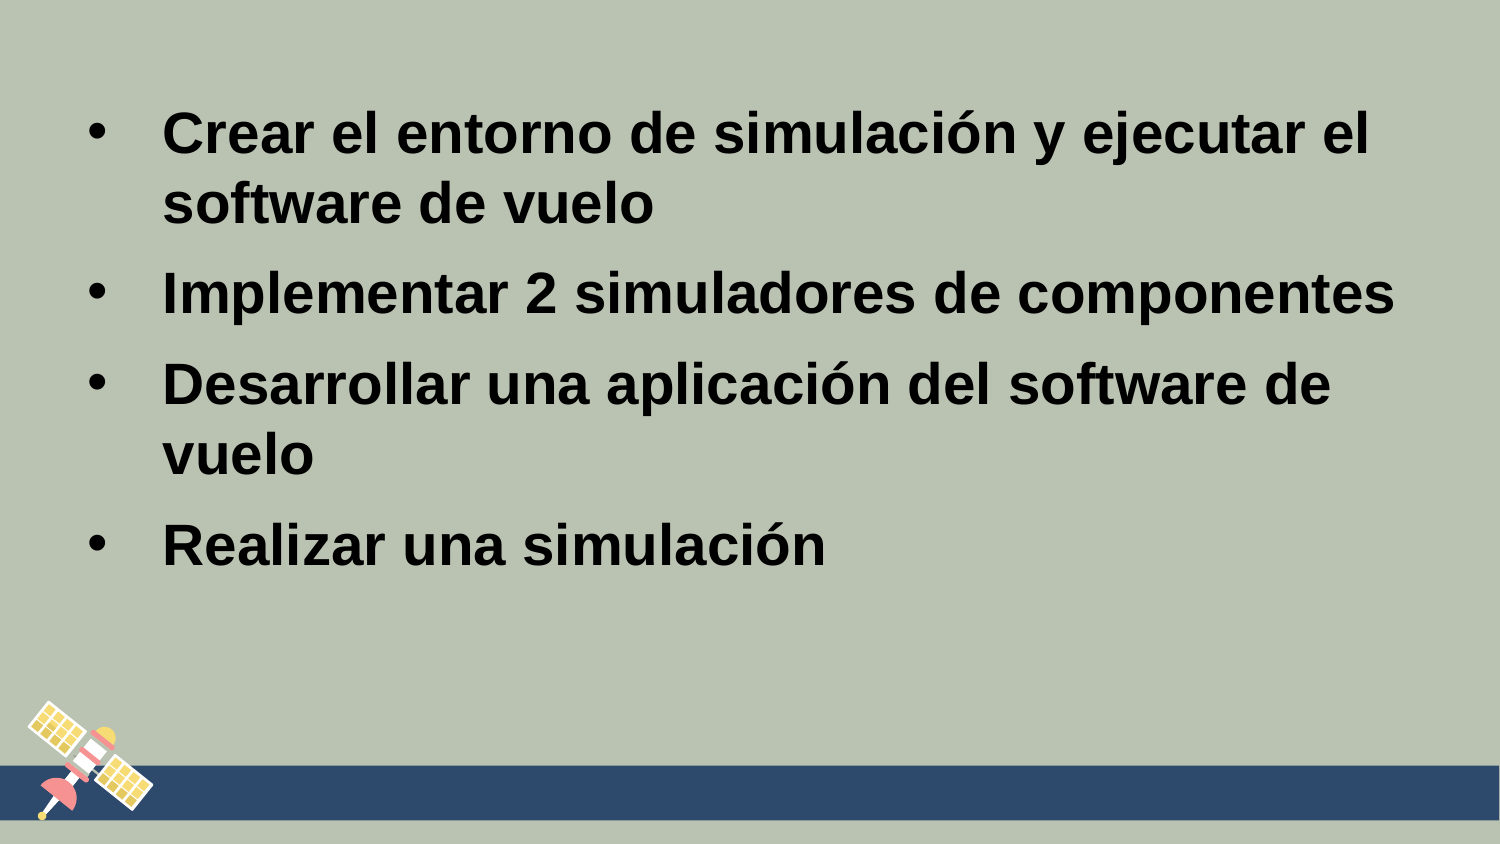

Crear el entorno de simulación y ejecutar el software de vuelo
Implementar 2 simuladores de componentes
Desarrollar una aplicación del software de vuelo
Realizar una simulación